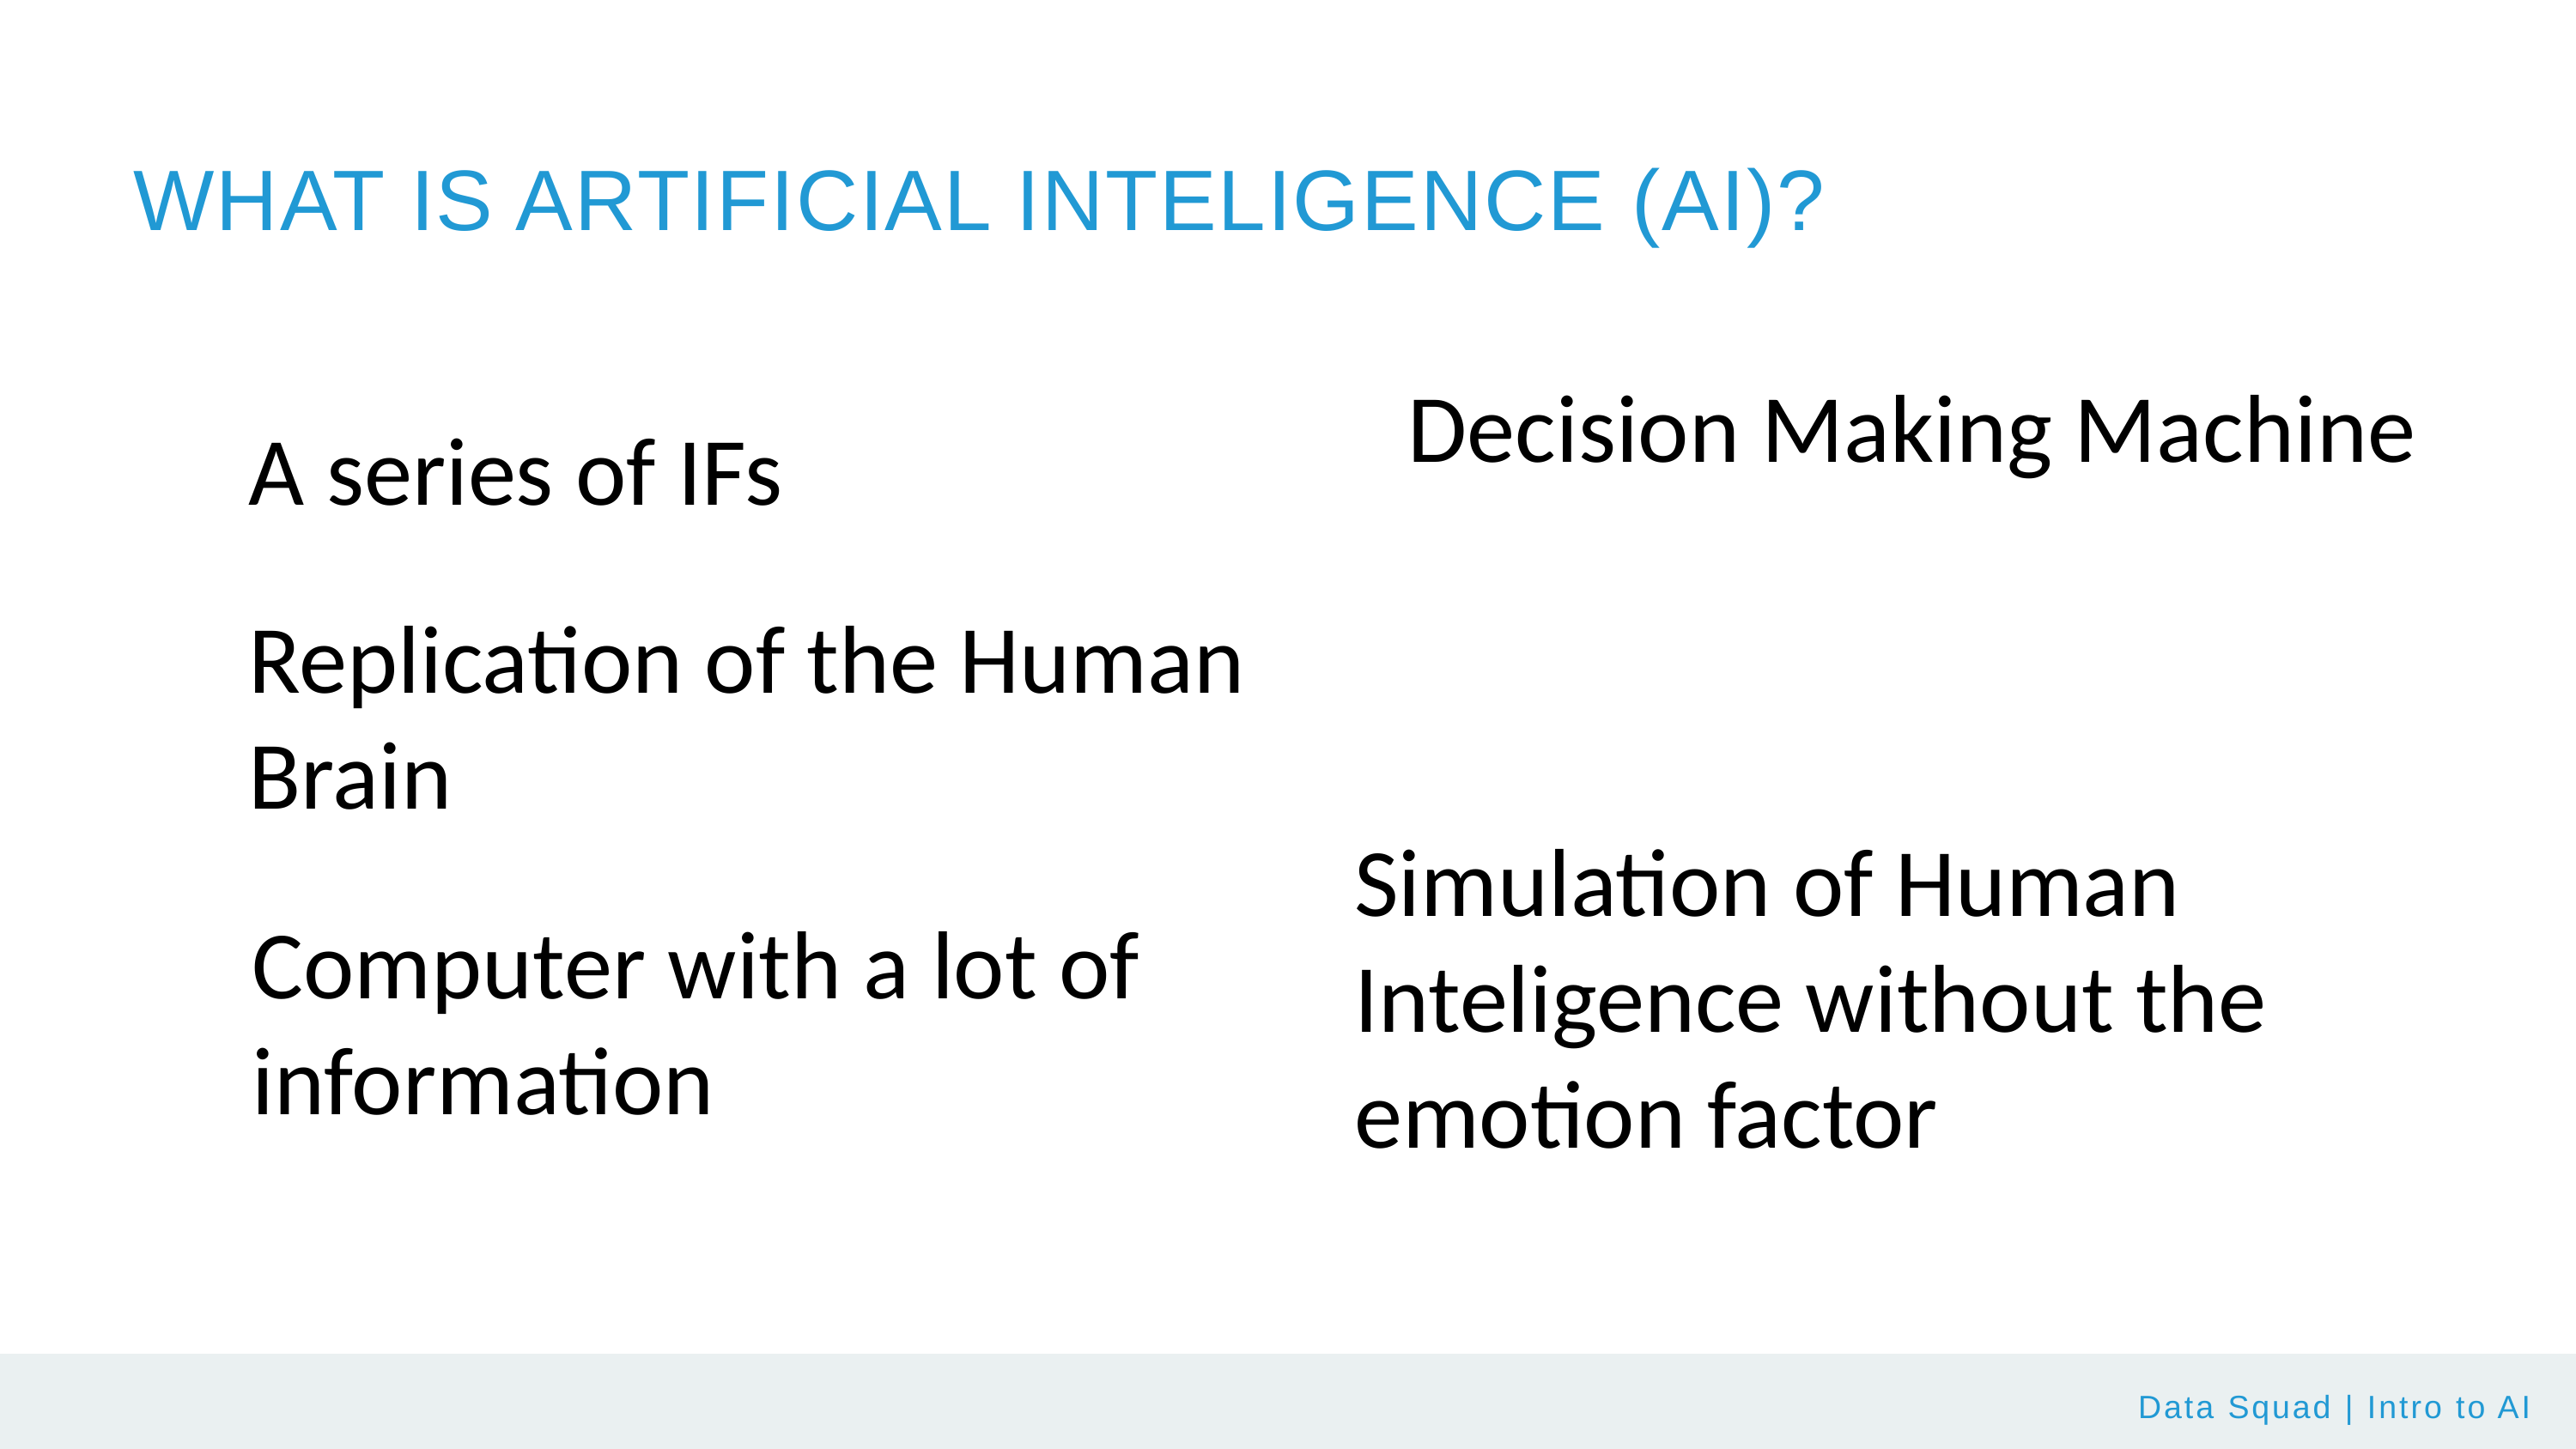

WHAT IS ARTIFICIAL INTELIGENCE (AI)?
Decision Making Machine
A series of IFs
Replication of the Human Brain
Simulation of Human Inteligence without the emotion factor
Computer with a lot of information

Data Squad | Intro to AI